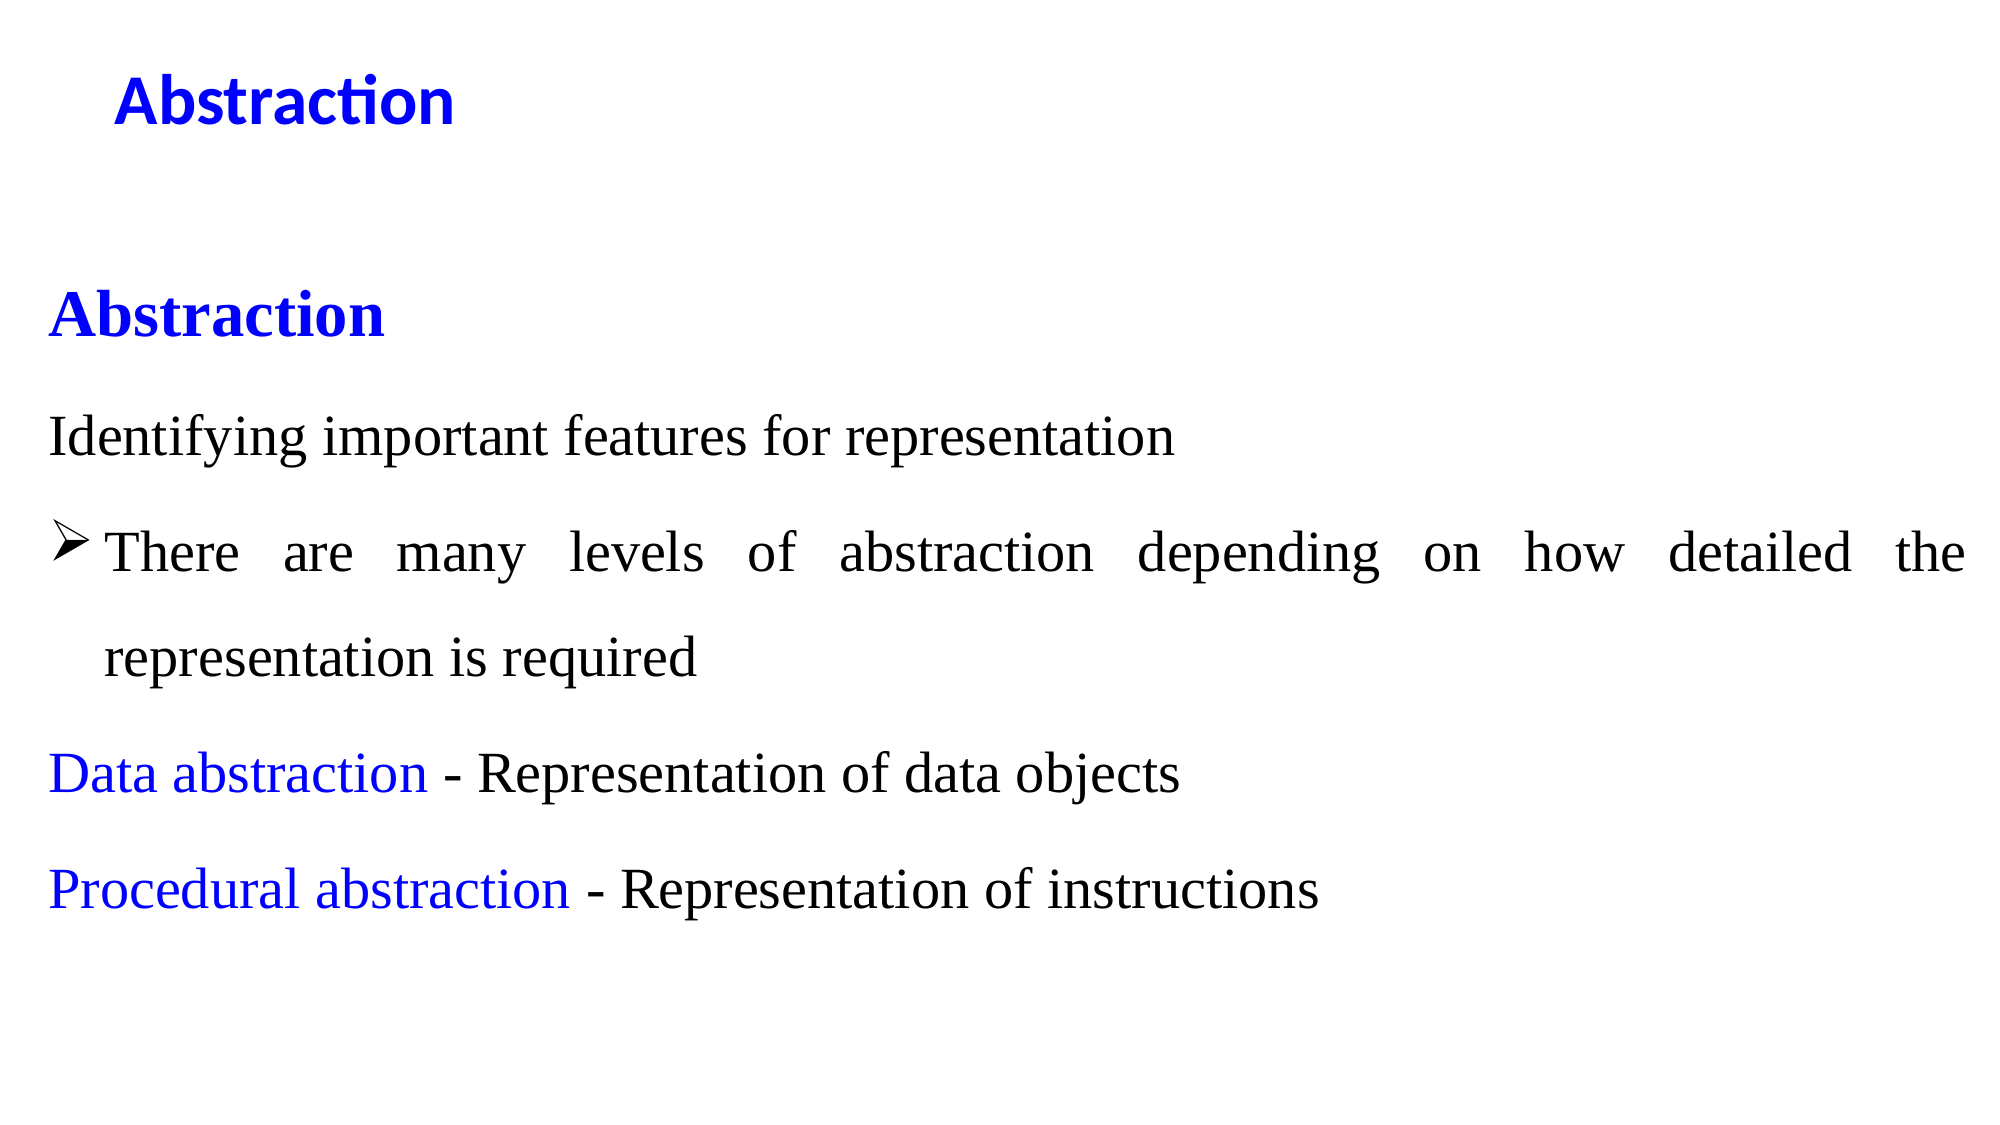

# Abstraction
Abstraction
Identifying important features for representation
There are many levels of abstraction depending on how detailed the representation is required
Data abstraction - Representation of data objects
Procedural abstraction - Representation of instructions